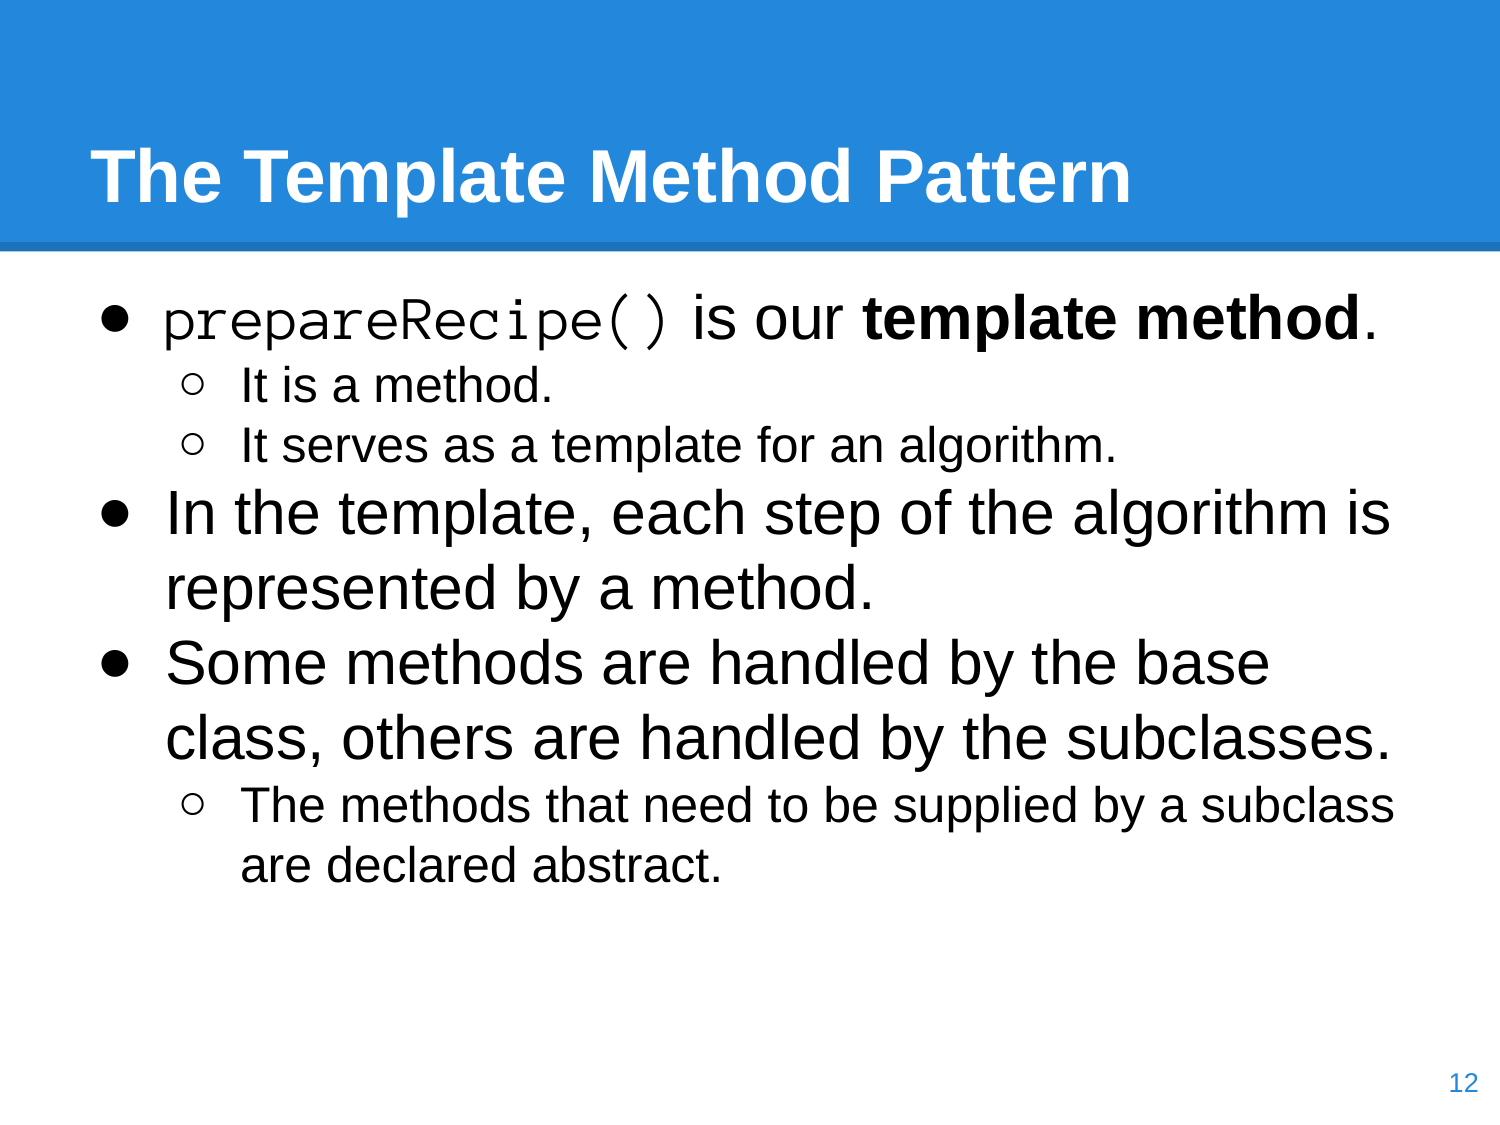

# The Template Method Pattern
prepareRecipe() is our template method.
It is a method.
It serves as a template for an algorithm.
In the template, each step of the algorithm is represented by a method.
Some methods are handled by the base class, others are handled by the subclasses.
The methods that need to be supplied by a subclass are declared abstract.
12